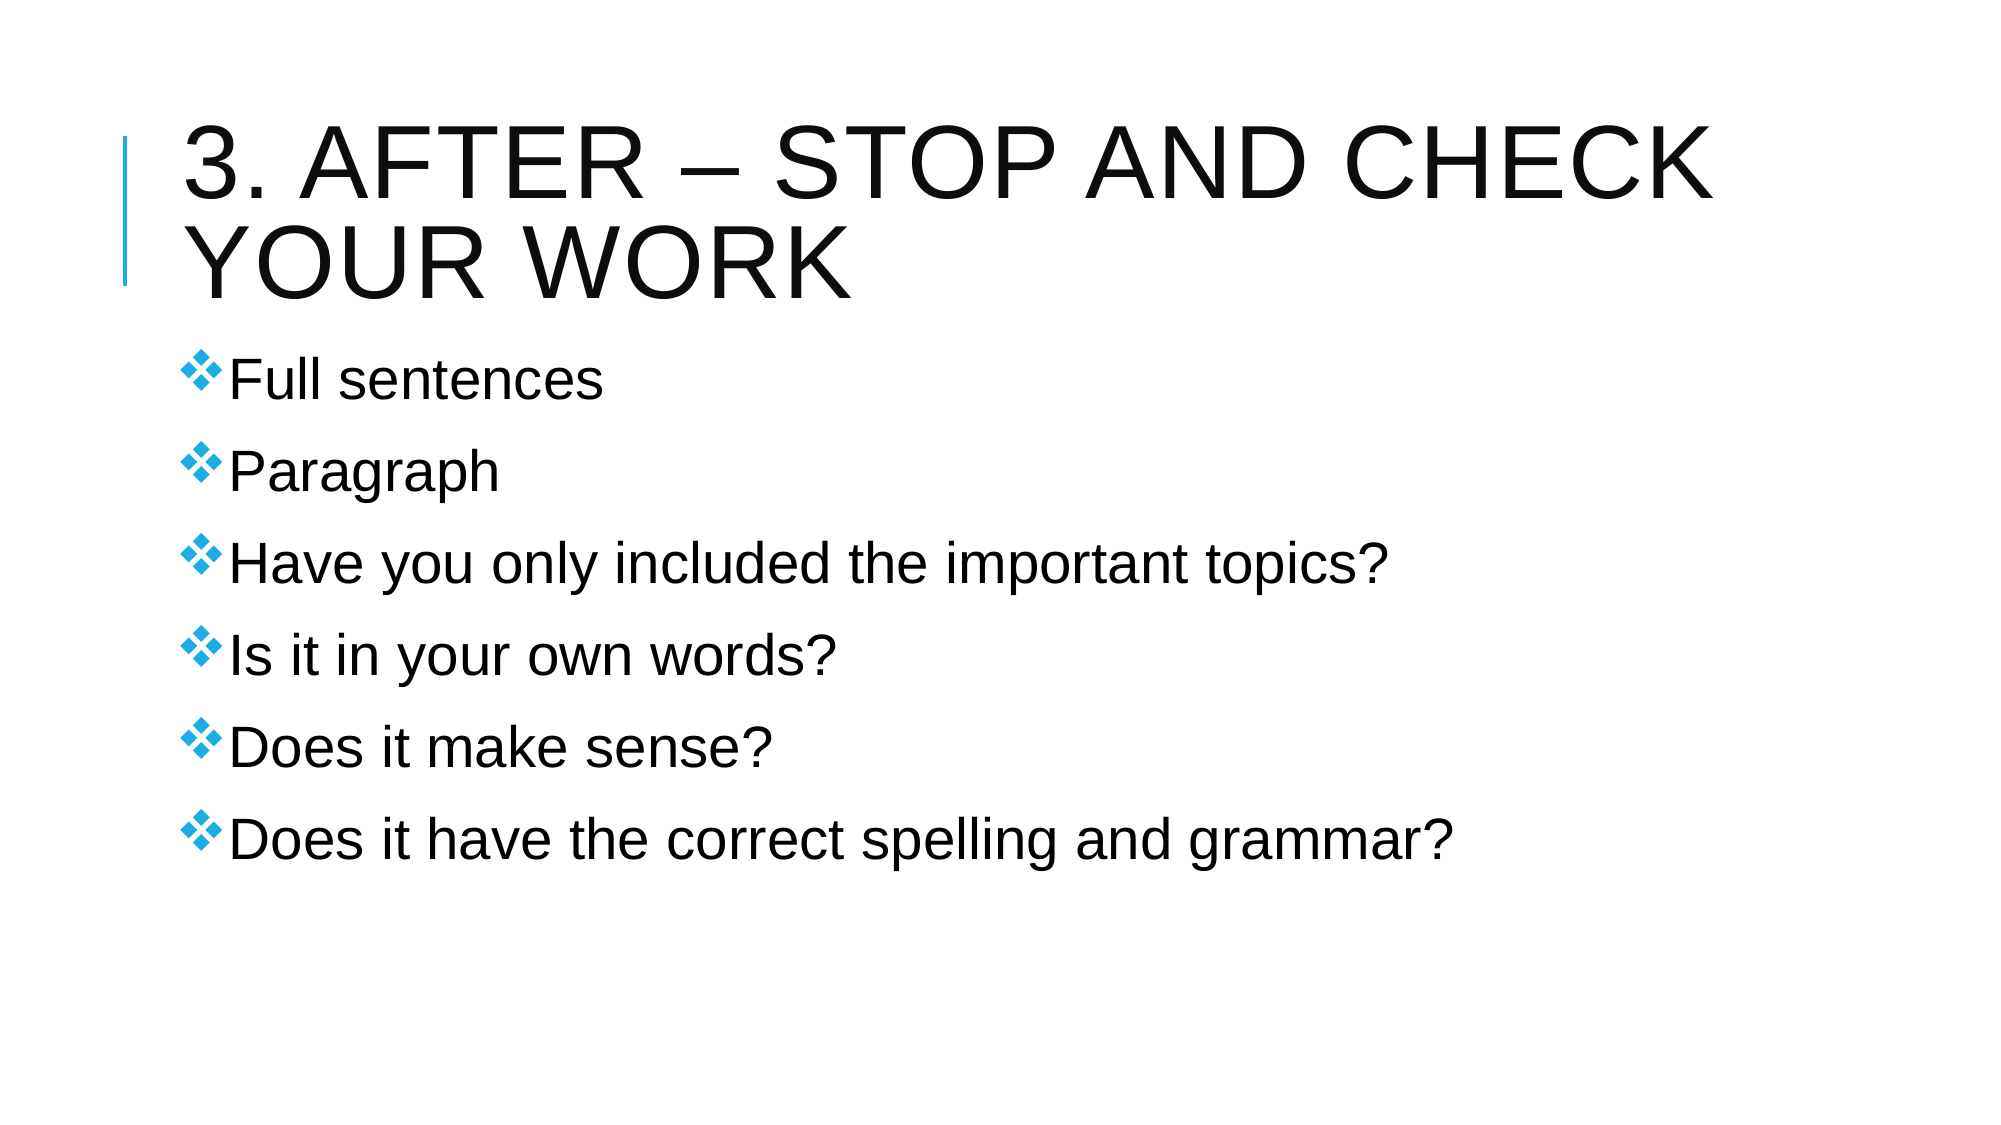

# 3. After – stop and check your work
Full sentences
Paragraph
Have you only included the important topics?
Is it in your own words?
Does it make sense?
Does it have the correct spelling and grammar?